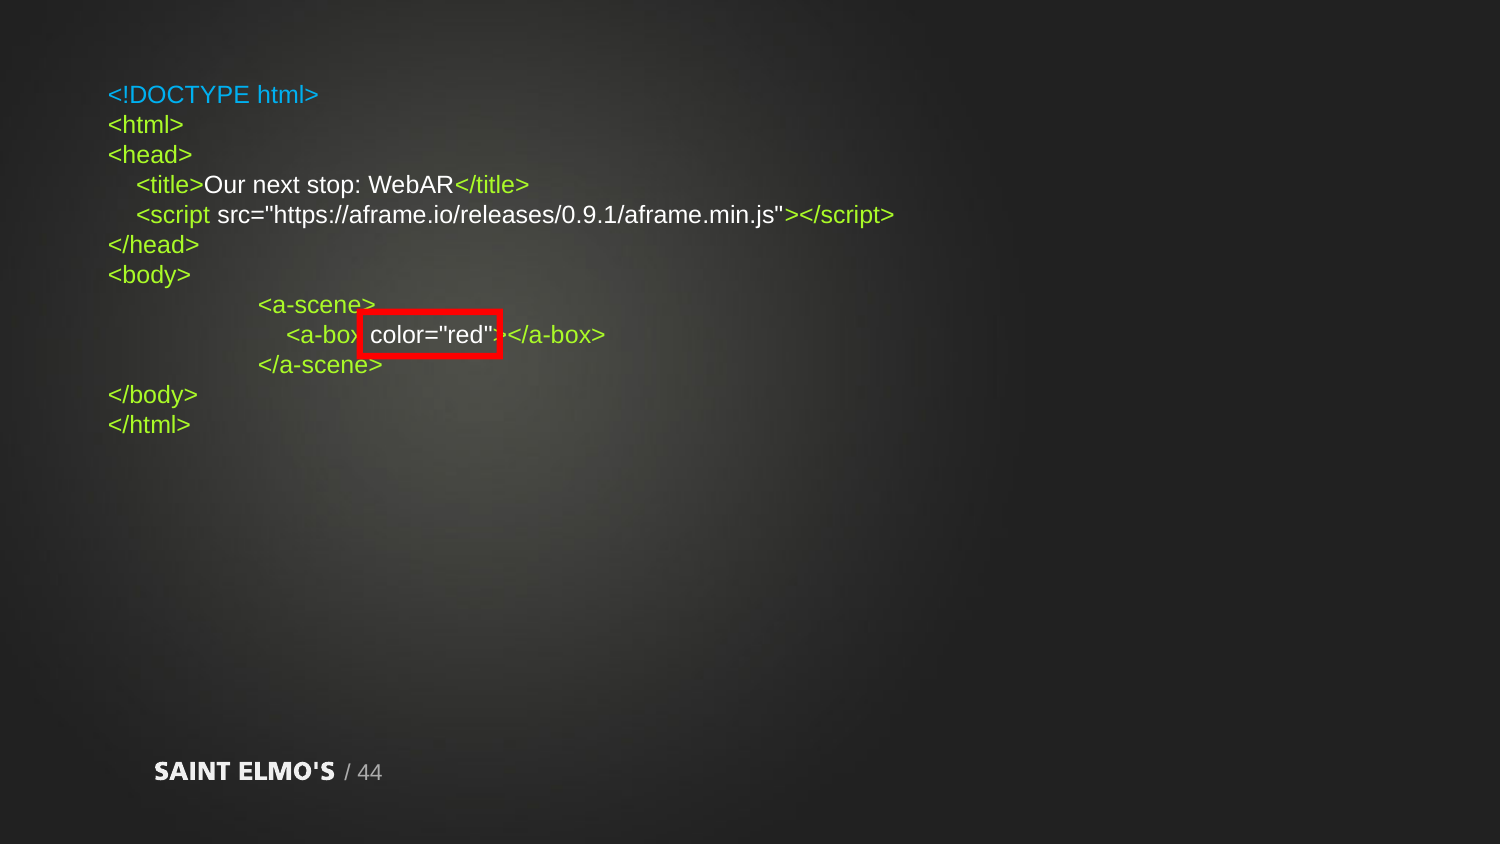

<!DOCTYPE html>
<html>
<head>
    <title>Our next stop: WebAR</title>
    <script src="https://aframe.io/releases/0.9.1/aframe.min.js"></script>
</head>
<body>
	<a-scene>
   	    <a-box color="red"></a-box>
	</a-scene>
</body>
</html>